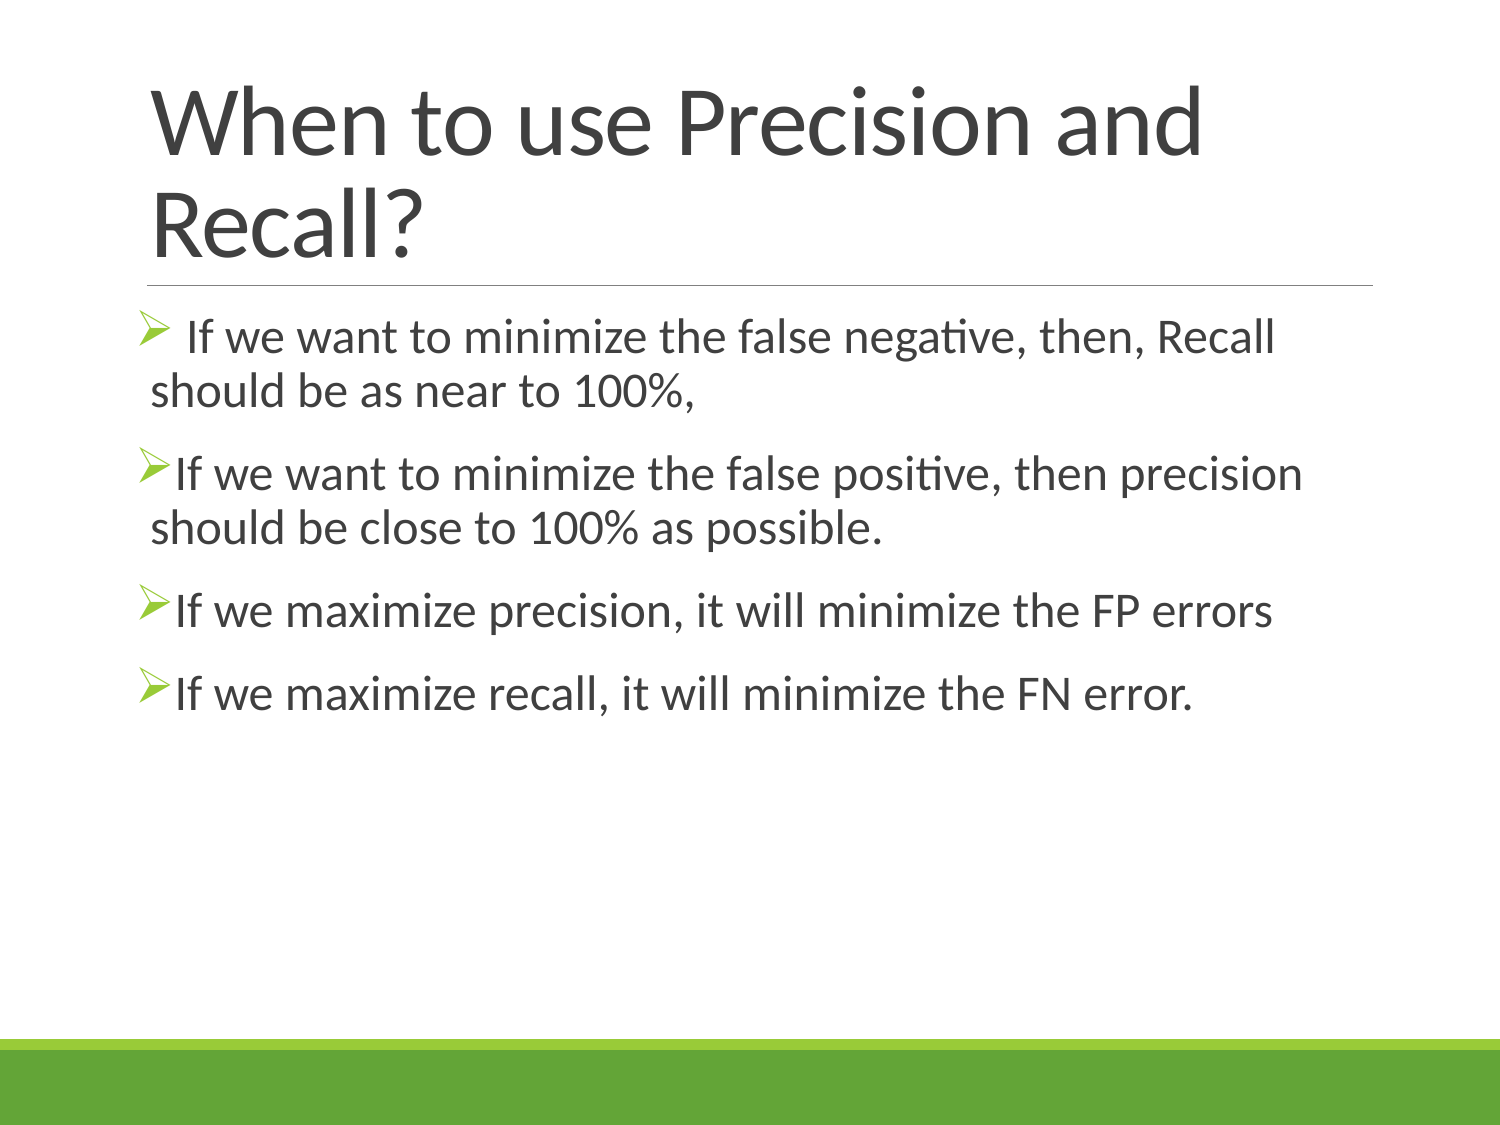

# When to use Precision and Recall?
 If we want to minimize the false negative, then, Recall should be as near to 100%,
If we want to minimize the false positive, then precision should be close to 100% as possible.
If we maximize precision, it will minimize the FP errors
If we maximize recall, it will minimize the FN error.